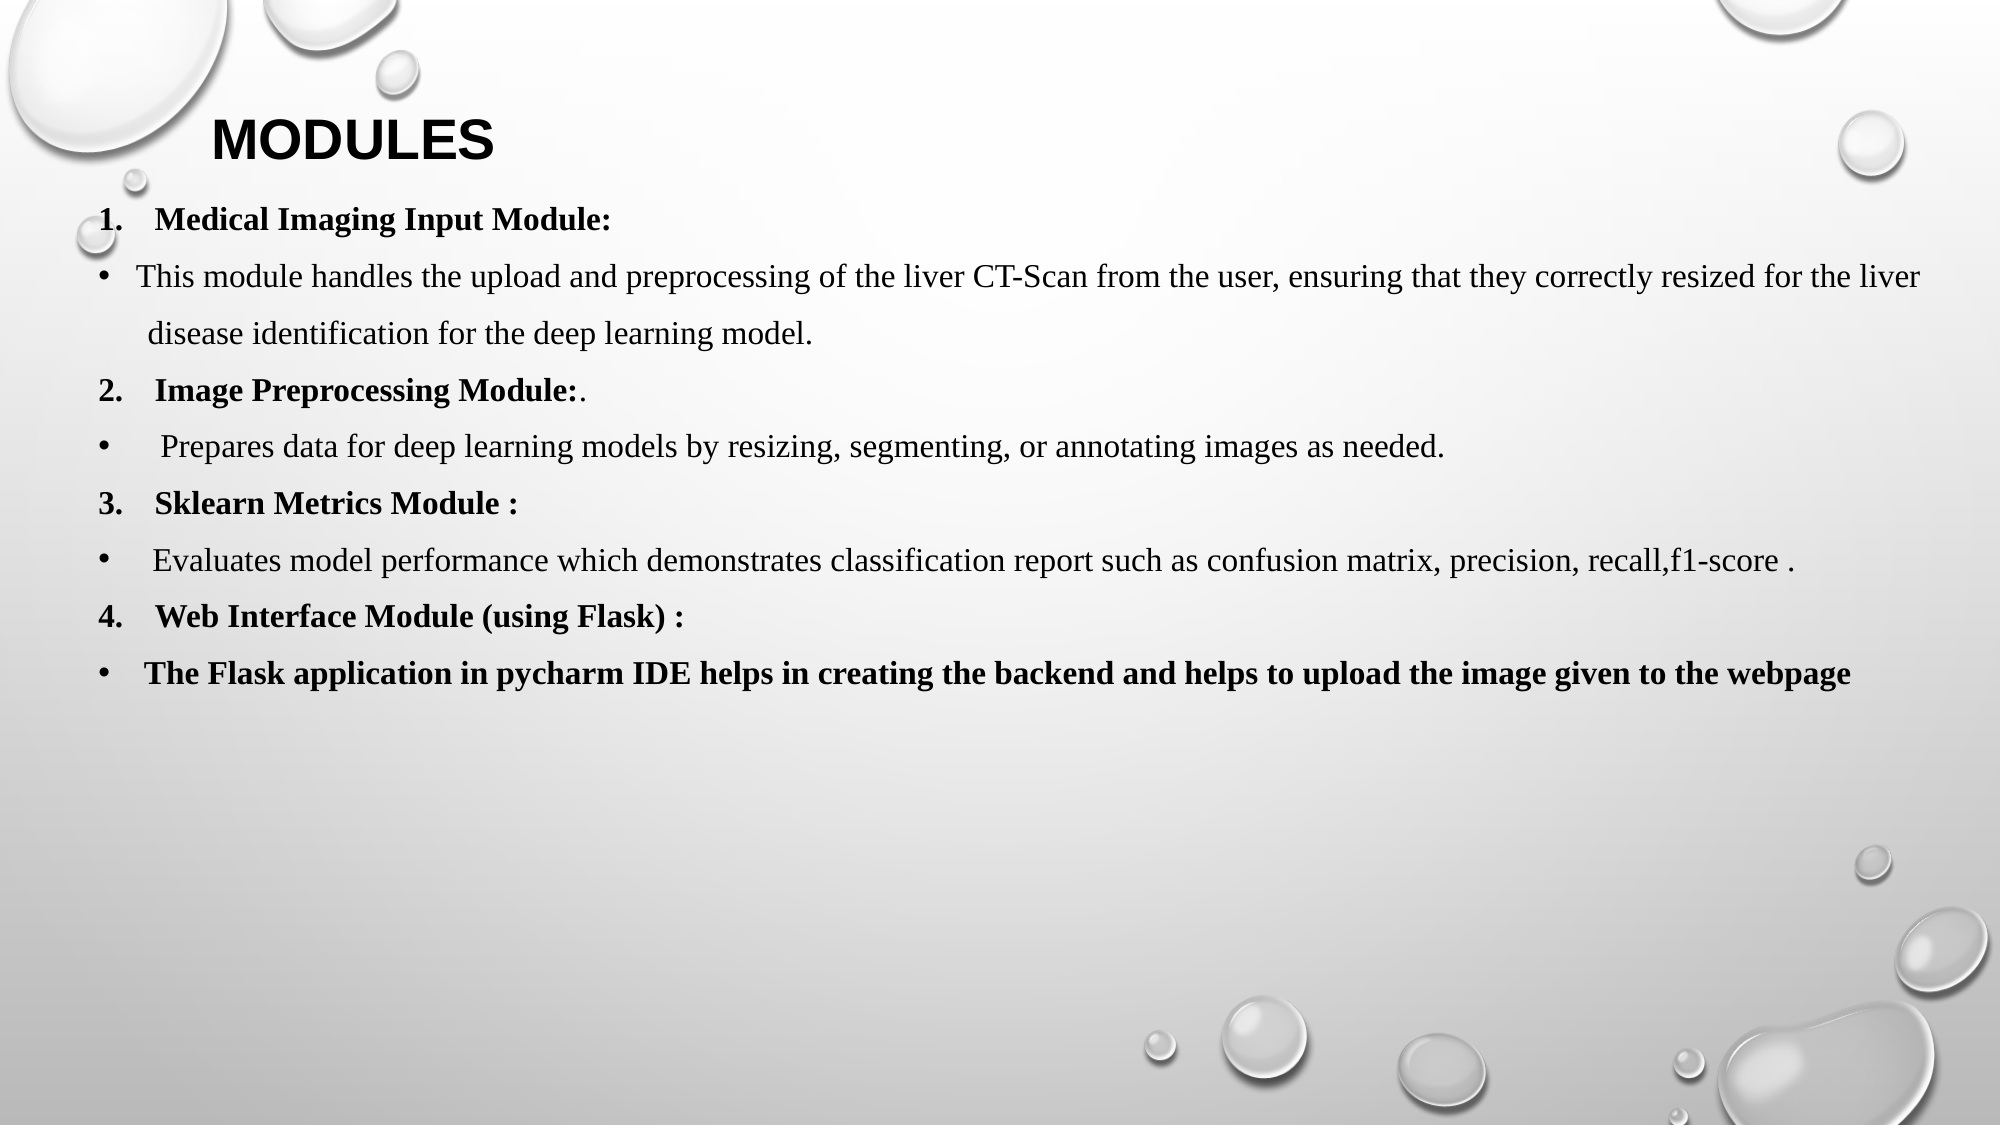

MODULES
Medical Imaging Input Module:
This module handles the upload and preprocessing of the liver CT-Scan from the user, ensuring that they correctly resized for the liver
      disease identification for the deep learning model.
Image Preprocessing Module:.
   Prepares data for deep learning models by resizing, segmenting, or annotating images as needed.
Sklearn Metrics Module :
  Evaluates model performance which demonstrates classification report such as confusion matrix, precision, recall,f1-score .
Web Interface Module (using Flask) :
 The Flask application in pycharm IDE helps in creating the backend and helps to upload the image given to the webpage